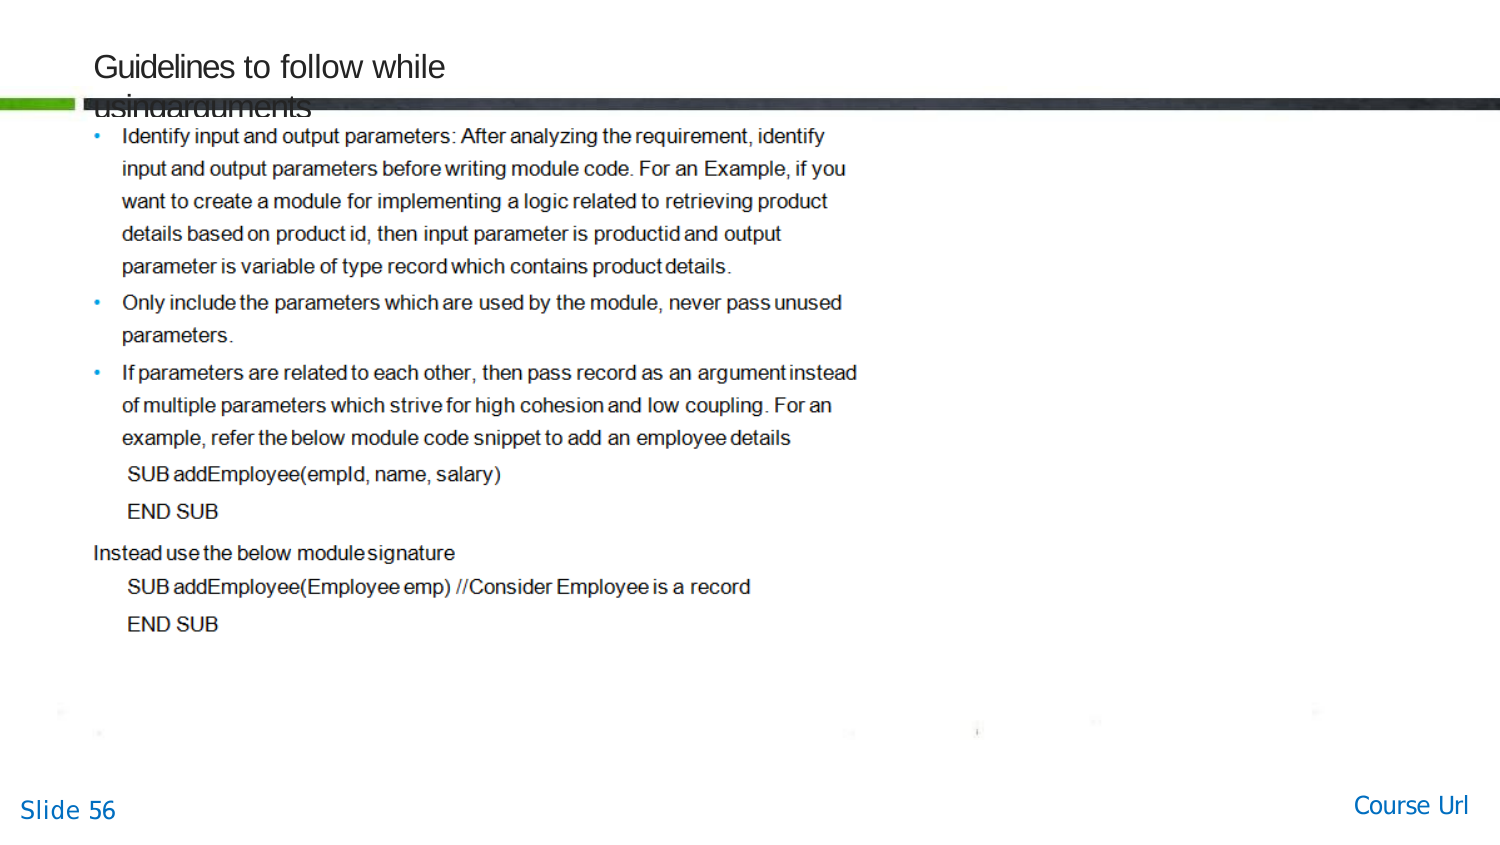

Guidelines to follow while usingarguments

Course Url
Slide 56